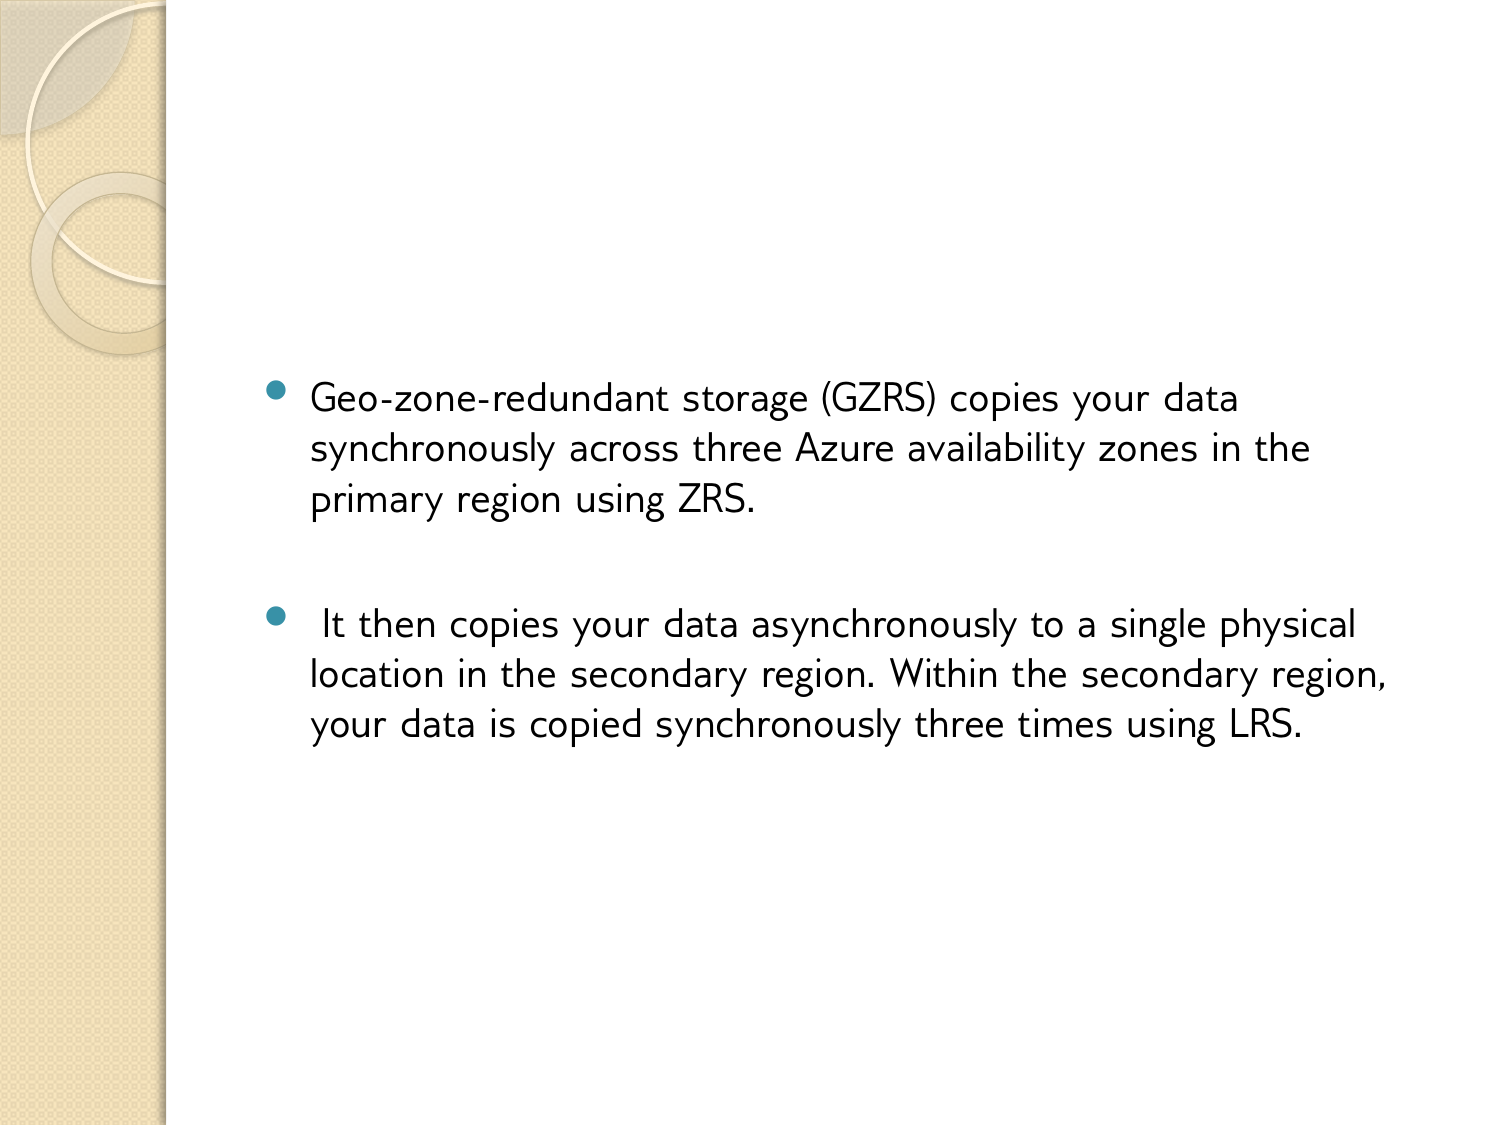

#

Geo-zone-redundant storage (GZRS) copies your data synchronously across three Azure availability zones in the primary region using ZRS.

 It then copies your data asynchronously to a single physical location in the secondary region. Within the secondary region, your data is copied synchronously three times using LRS.